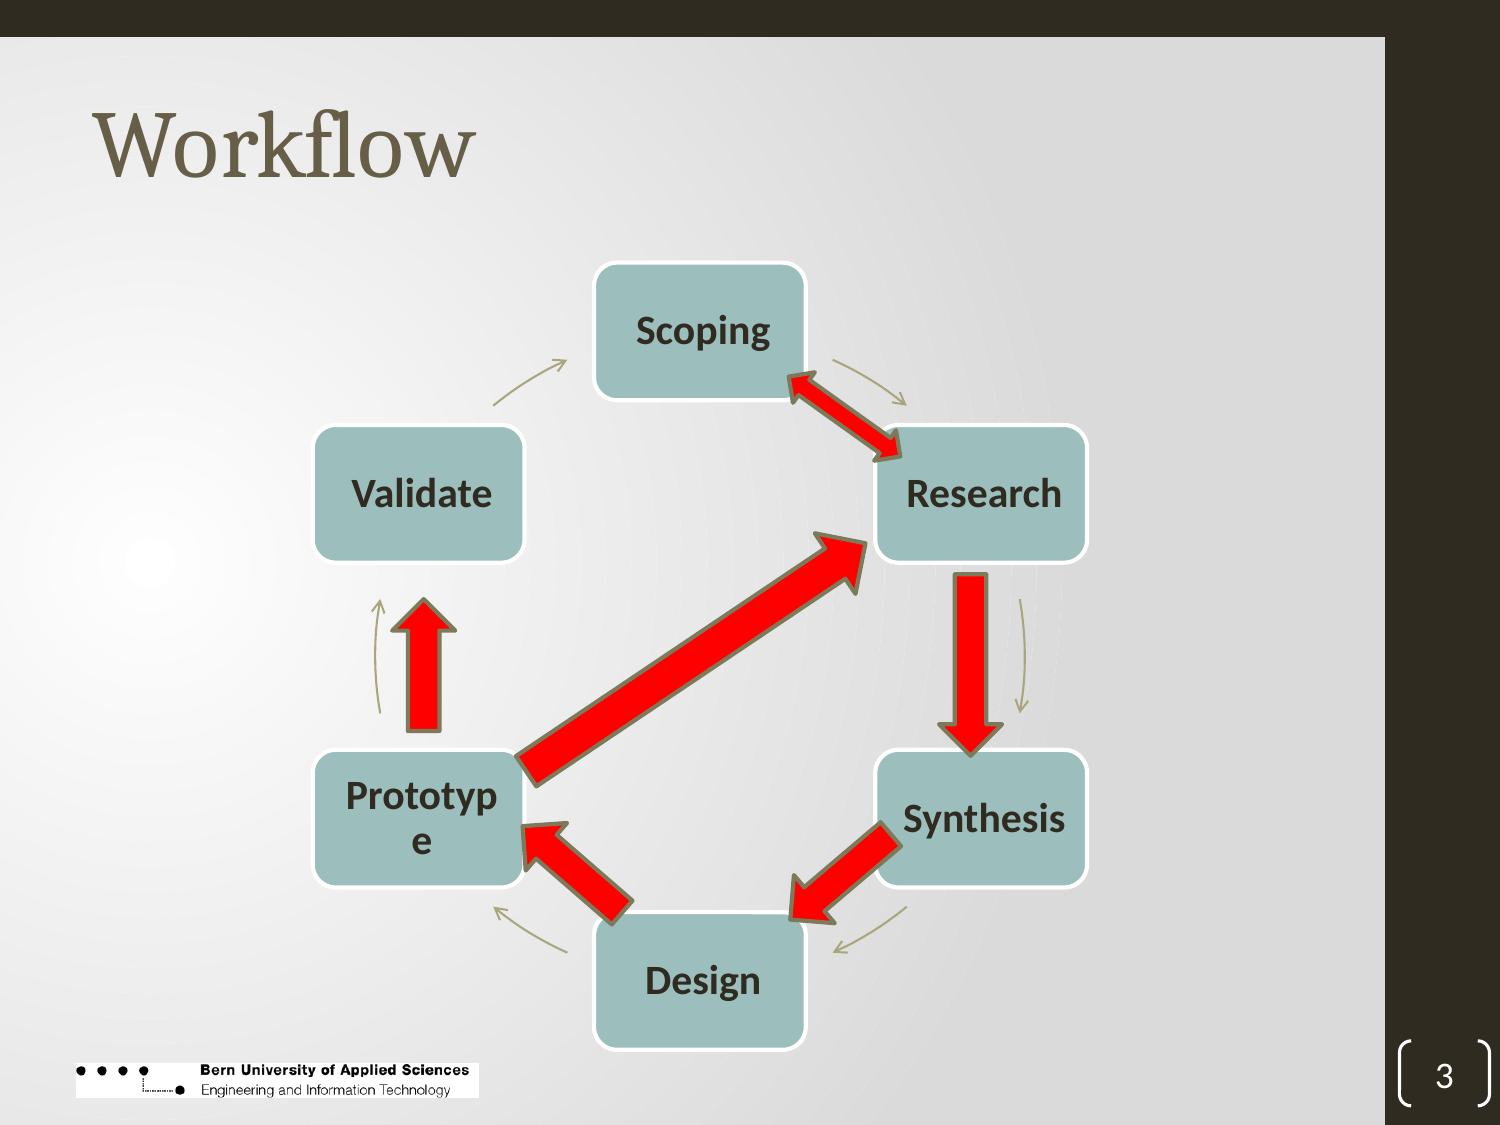

# Workflow
Scoping
Research
Synthesis
Design
Prototype
Validate

3